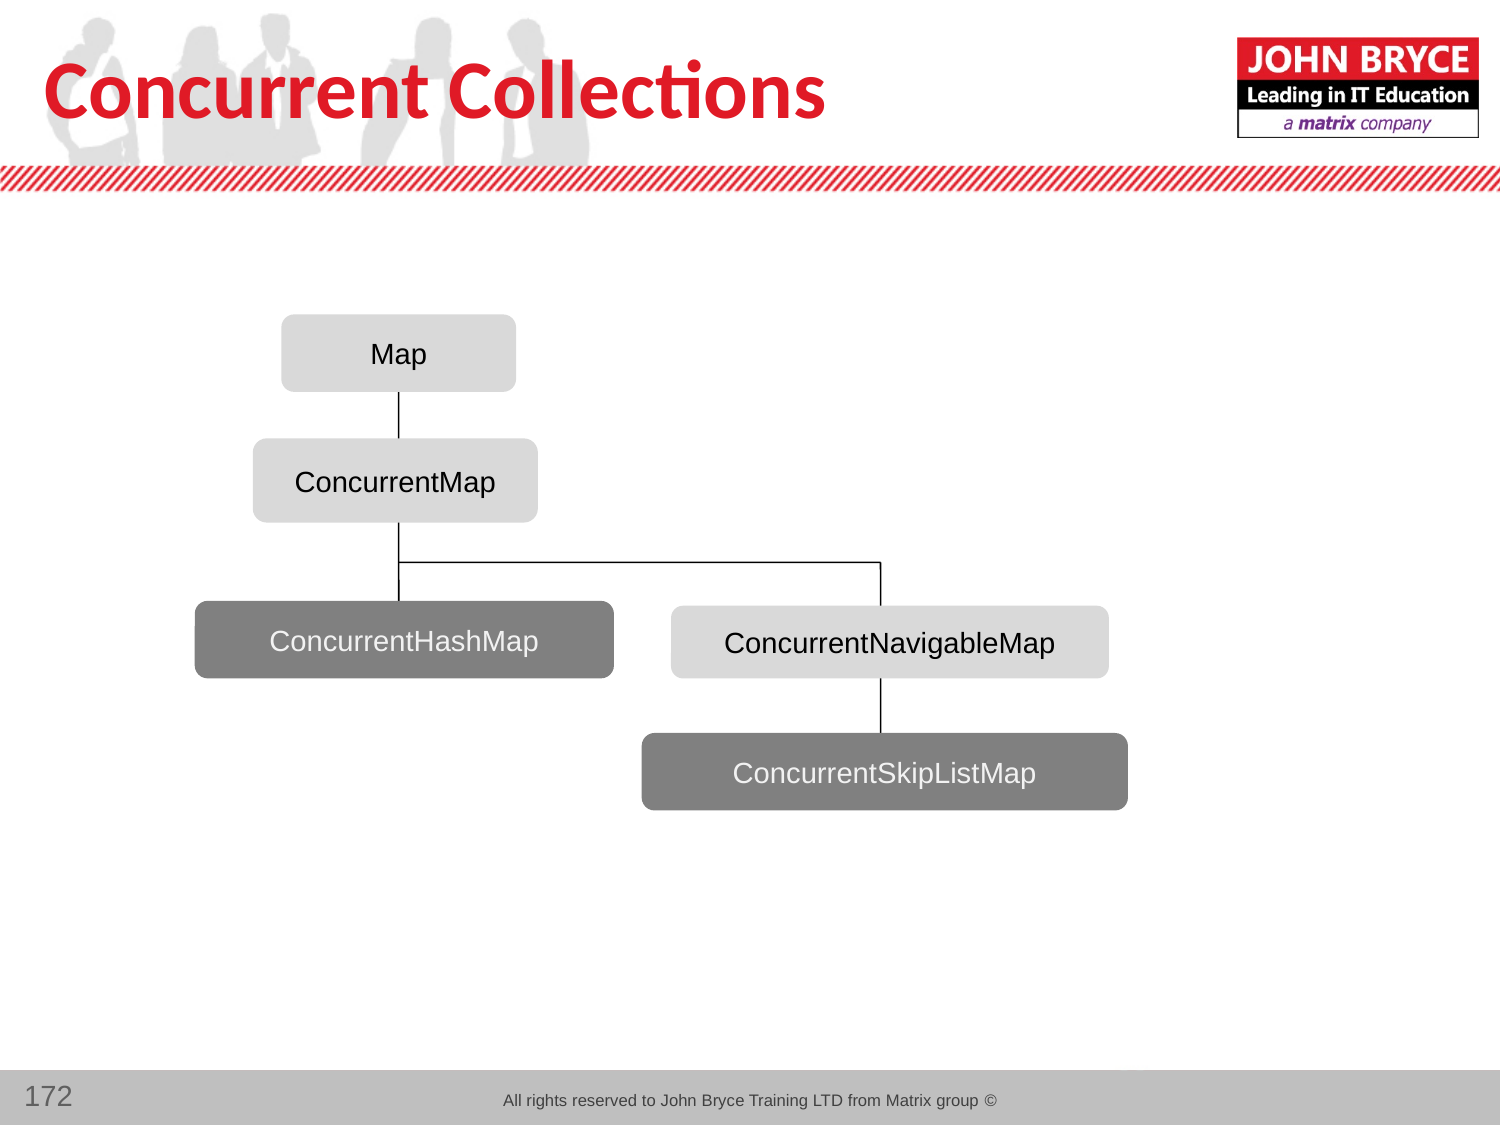

# Concurrent Collections
Map

ConcurrentMap

ConcurrentHashMap
ConcurrentNavigableMap

ConcurrentSkipListMap